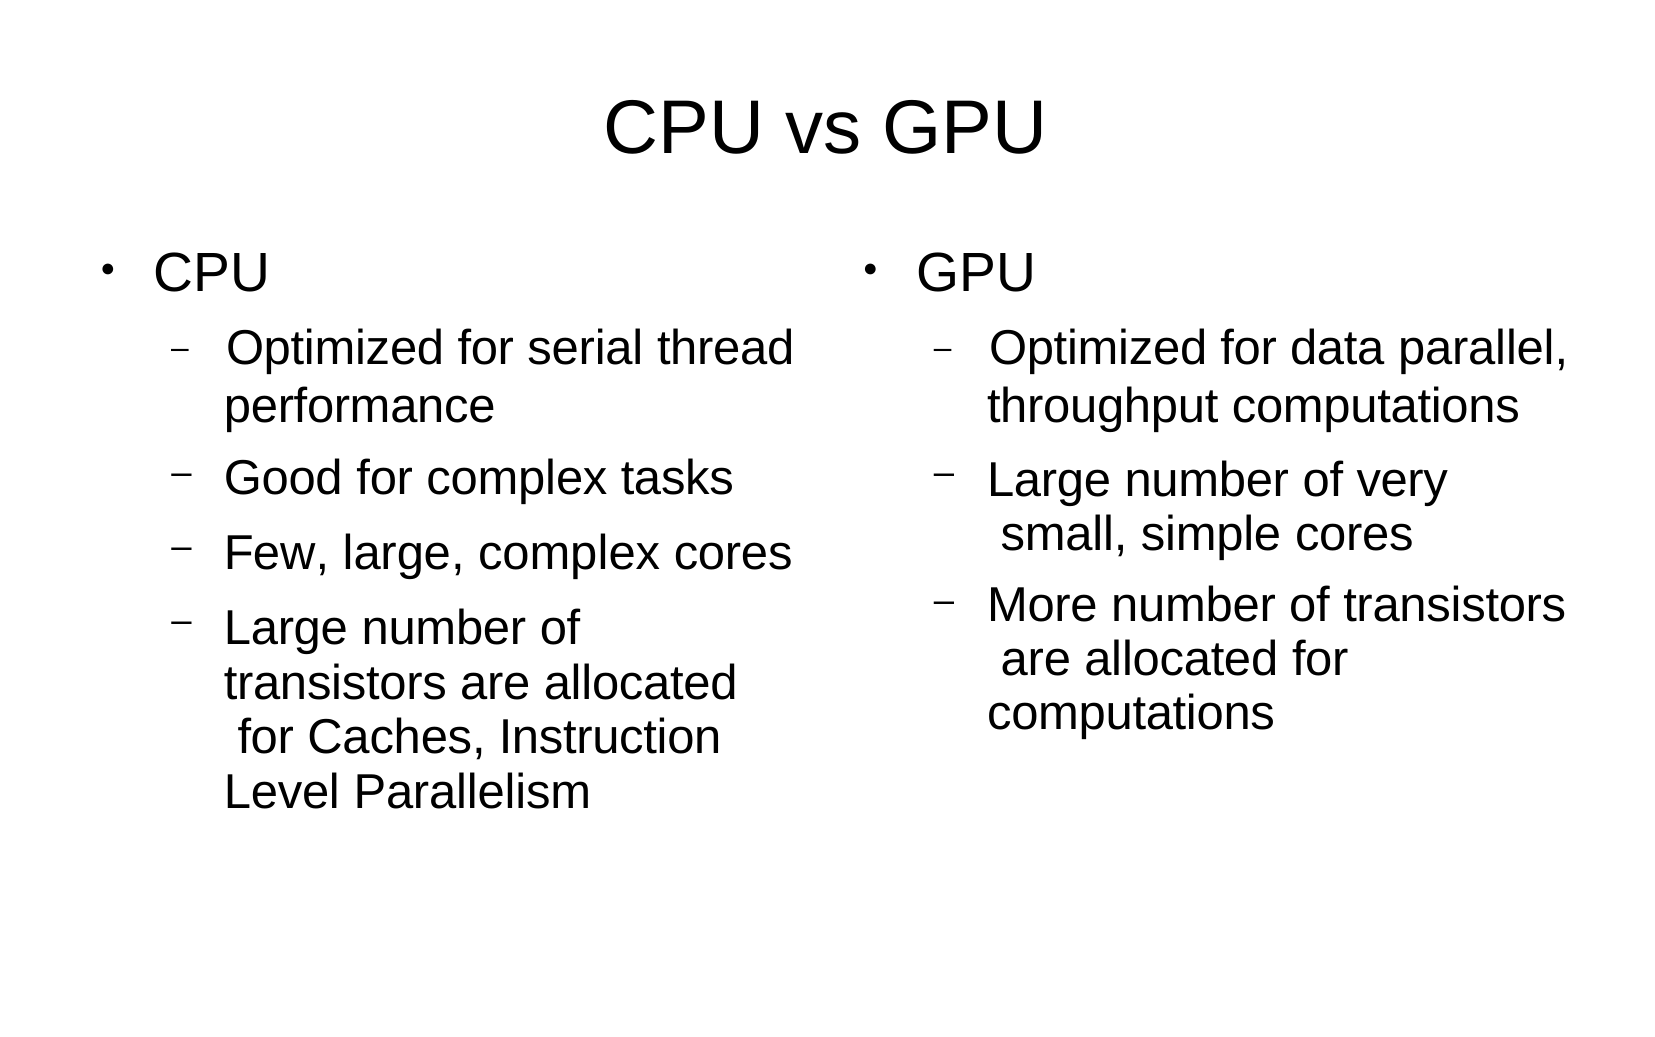

# CPU vs GPU
CPU
GPU
●
●
–	Optimized for serial thread
performance
Good for complex tasks
Few, large, complex cores
Large number of  transistors are allocated  for Caches, Instruction  Level Parallelism
–	Optimized for data parallel,
throughput computations
Large number of very  small, simple cores
More number of transistors  are allocated for  computations
–
–
–
–
–